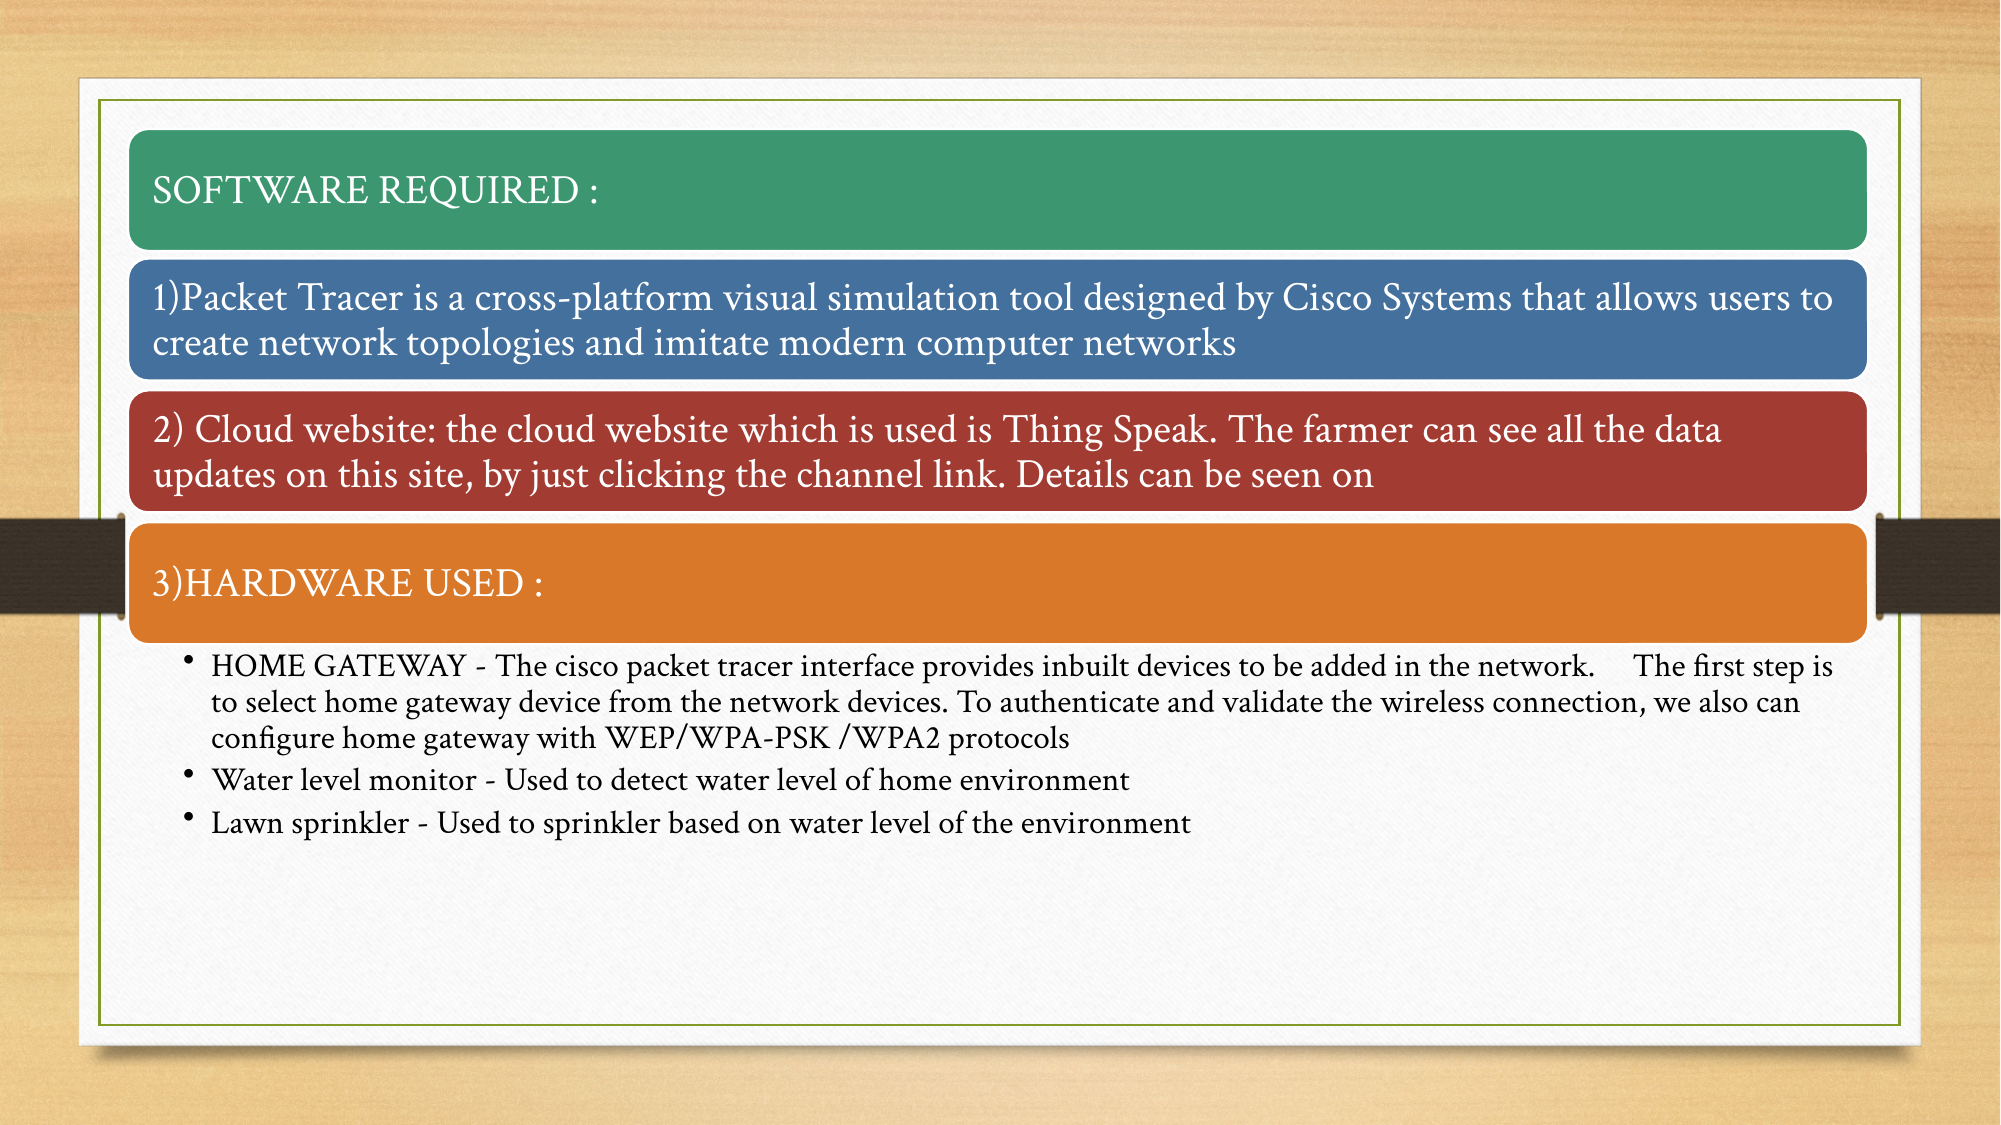

SOFTWARE REQUIRED :
1)Packet Tracer is a cross-platform visual simulation tool designed by Cisco Systems that allows users to create network topologies and imitate modern computer networks
2) Cloud website: the cloud website which is used is Thing Speak. The farmer can see all the data updates on this site, by just clicking the channel link. Details can be seen on
3)HARDWARE USED :
HOME GATEWAY - The cisco packet tracer interface provides inbuilt devices to be added in the network.     The first step is to select home gateway device from the network devices. To authenticate and validate the wireless connection, we also can configure home gateway with WEP/WPA-PSK /WPA2 protocols
Water level monitor - Used to detect water level of home environment
Lawn sprinkler - Used to sprinkler based on water level of the environment